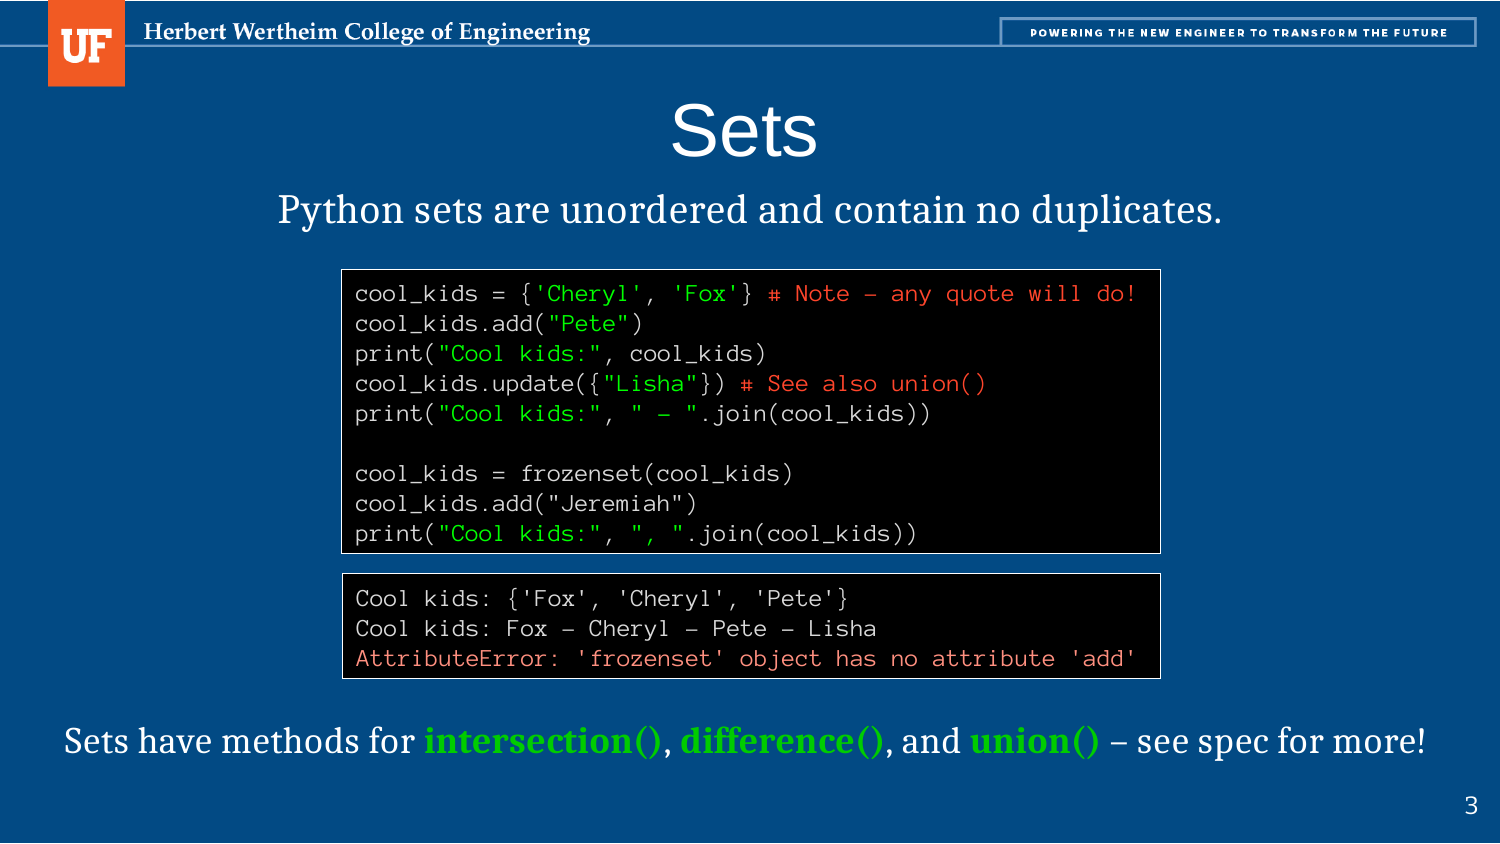

# Sets
Python sets are unordered and contain no duplicates.
cool_kids = {'Cheryl', 'Fox'} # Note – any quote will do!
cool_kids.add("Pete")
print("Cool kids:", cool_kids)
cool_kids.update({"Lisha"}) # See also union()
print("Cool kids:", " - ".join(cool_kids))

cool_kids = frozenset(cool_kids)
cool_kids.add("Jeremiah")
print("Cool kids:", ", ".join(cool_kids))
Cool kids: {'Fox', 'Cheryl', 'Pete'}
Cool kids: Fox – Cheryl – Pete - Lisha
AttributeError: 'frozenset' object has no attribute 'add'
Sets have methods for intersection(), difference(), and union() – see spec for more!
3